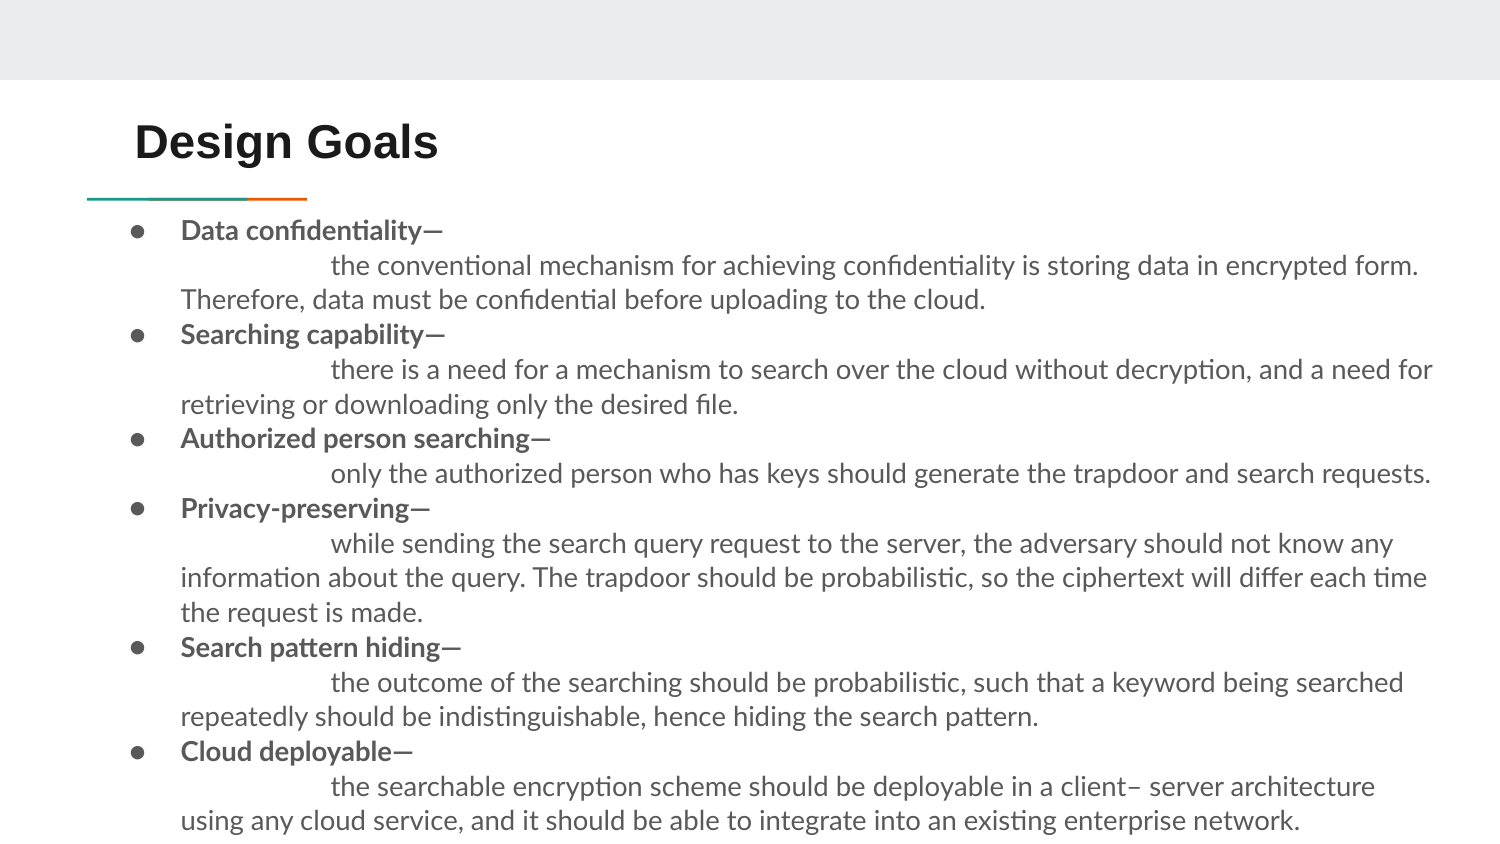

# Design Goals
Data confidentiality—
	the conventional mechanism for achieving confidentiality is storing data in encrypted form. Therefore, data must be confidential before uploading to the cloud.
Searching capability—
	there is a need for a mechanism to search over the cloud without decryption, and a need for retrieving or downloading only the desired file.
Authorized person searching—
	only the authorized person who has keys should generate the trapdoor and search requests.
Privacy-preserving—
	while sending the search query request to the server, the adversary should not know any information about the query. The trapdoor should be probabilistic, so the ciphertext will differ each time the request is made.
Search pattern hiding—
	the outcome of the searching should be probabilistic, such that a keyword being searched repeatedly should be indistinguishable, hence hiding the search pattern.
Cloud deployable—
	the searchable encryption scheme should be deployable in a client– server architecture using any cloud service, and it should be able to integrate into an existing enterprise network.